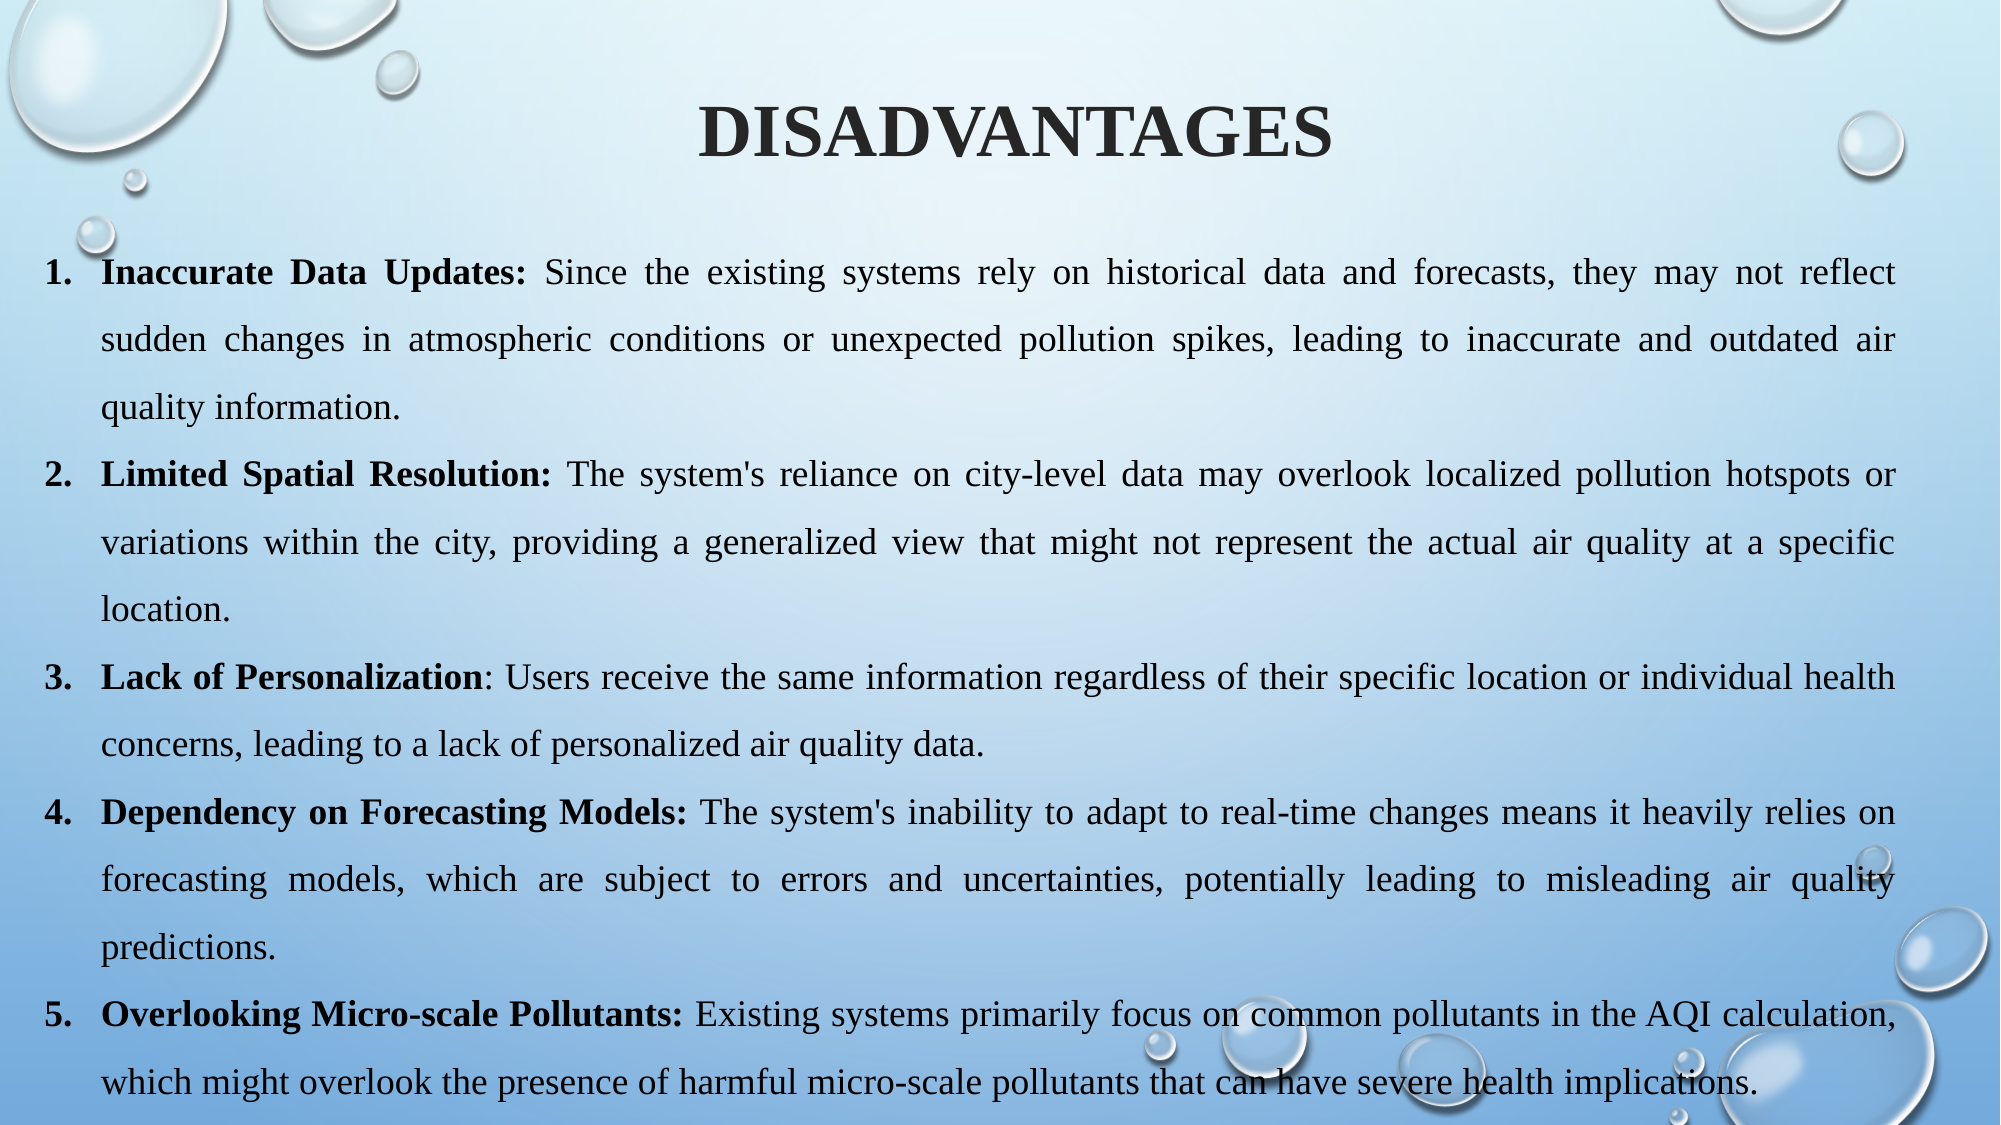

DISADVANTAGES
Inaccurate Data Updates: Since the existing systems rely on historical data and forecasts, they may not reflect sudden changes in atmospheric conditions or unexpected pollution spikes, leading to inaccurate and outdated air quality information.
Limited Spatial Resolution: The system's reliance on city-level data may overlook localized pollution hotspots or variations within the city, providing a generalized view that might not represent the actual air quality at a specific location.
Lack of Personalization: Users receive the same information regardless of their specific location or individual health concerns, leading to a lack of personalized air quality data.
Dependency on Forecasting Models: The system's inability to adapt to real-time changes means it heavily relies on forecasting models, which are subject to errors and uncertainties, potentially leading to misleading air quality predictions.
Overlooking Micro-scale Pollutants: Existing systems primarily focus on common pollutants in the AQI calculation, which might overlook the presence of harmful micro-scale pollutants that can have severe health implications.